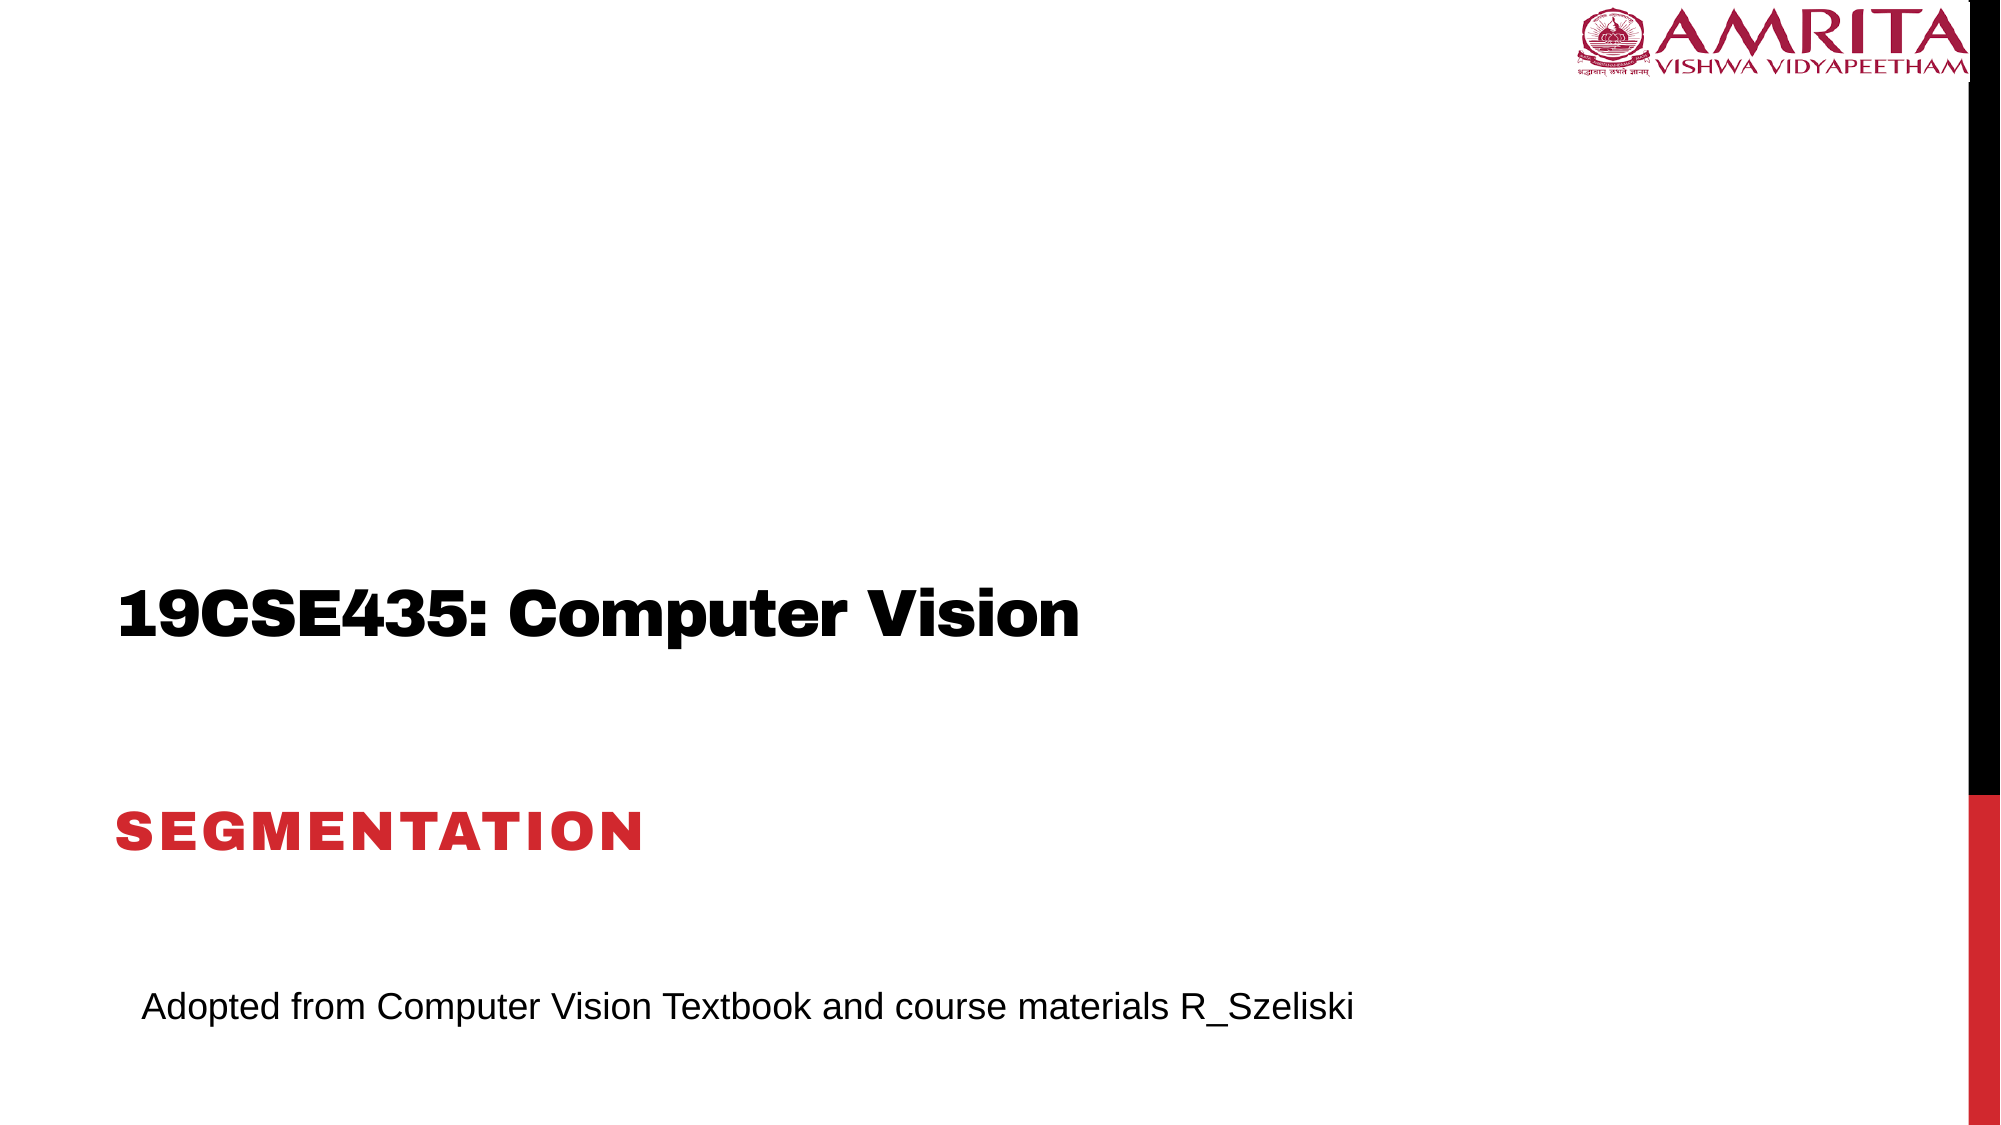

# 19CSE435: Computer Vision
SEGMENTATION
Adopted from Computer Vision Textbook and course materials R_Szeliski